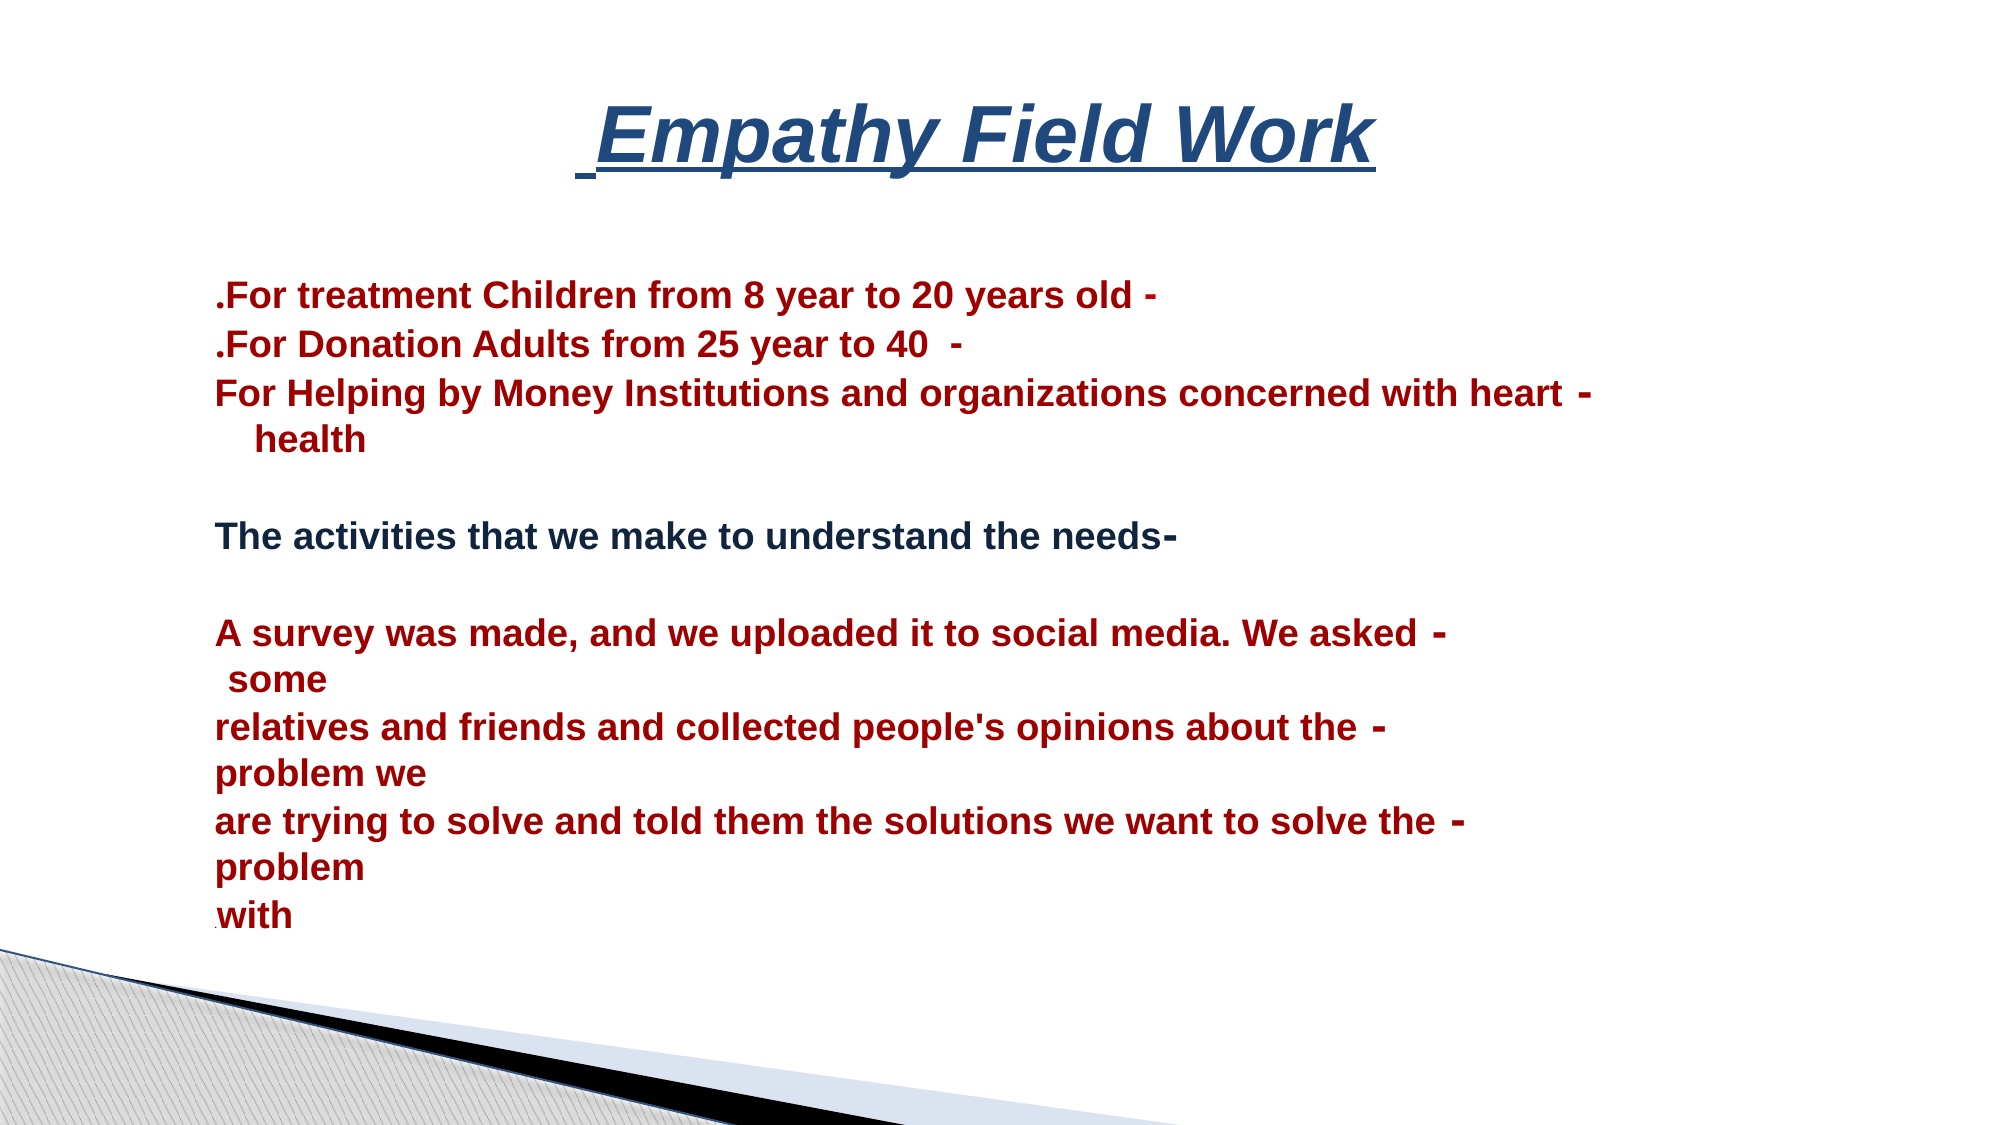

# Empathy Field Work

- For treatment Children from 8 year to 20 years old.
 -  For Donation Adults from 25 year to 40.
  - For Helping by Money Institutions and organizations concerned with heart health

-The activities that we make to understand the needs

         - A survey was made, and we uploaded it to social media. We asked some
         - relatives and friends and collected people's opinions about the problem we
         - are trying to solve and told them the solutions we want to solve the problem
          with.